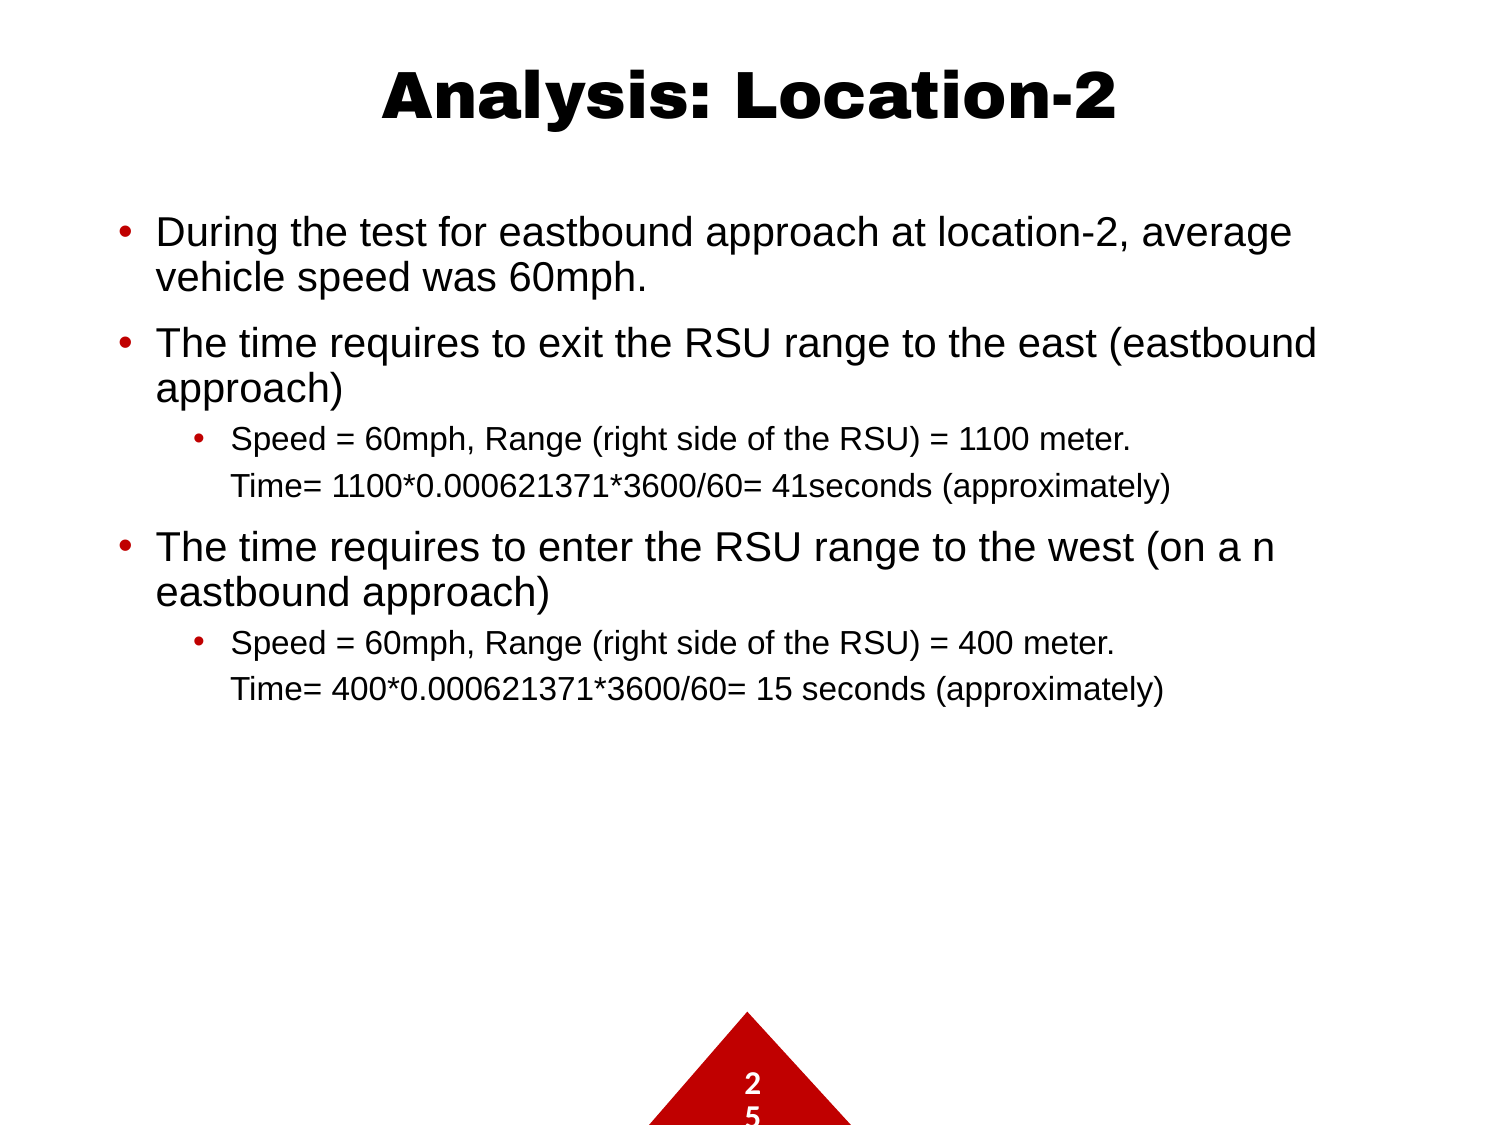

# Analysis: Location-2
During the test for eastbound approach at location-2, average vehicle speed was 60mph.
The time requires to exit the RSU range to the east (eastbound approach)
Speed = 60mph, Range (right side of the RSU) = 1100 meter.
    Time= 1100*0.000621371*3600/60= 41seconds (approximately)
The time requires to enter the RSU range to the west (on a n eastbound approach)
Speed = 60mph, Range (right side of the RSU) = 400 meter.
    Time= 400*0.000621371*3600/60= 15 seconds (approximately)

25